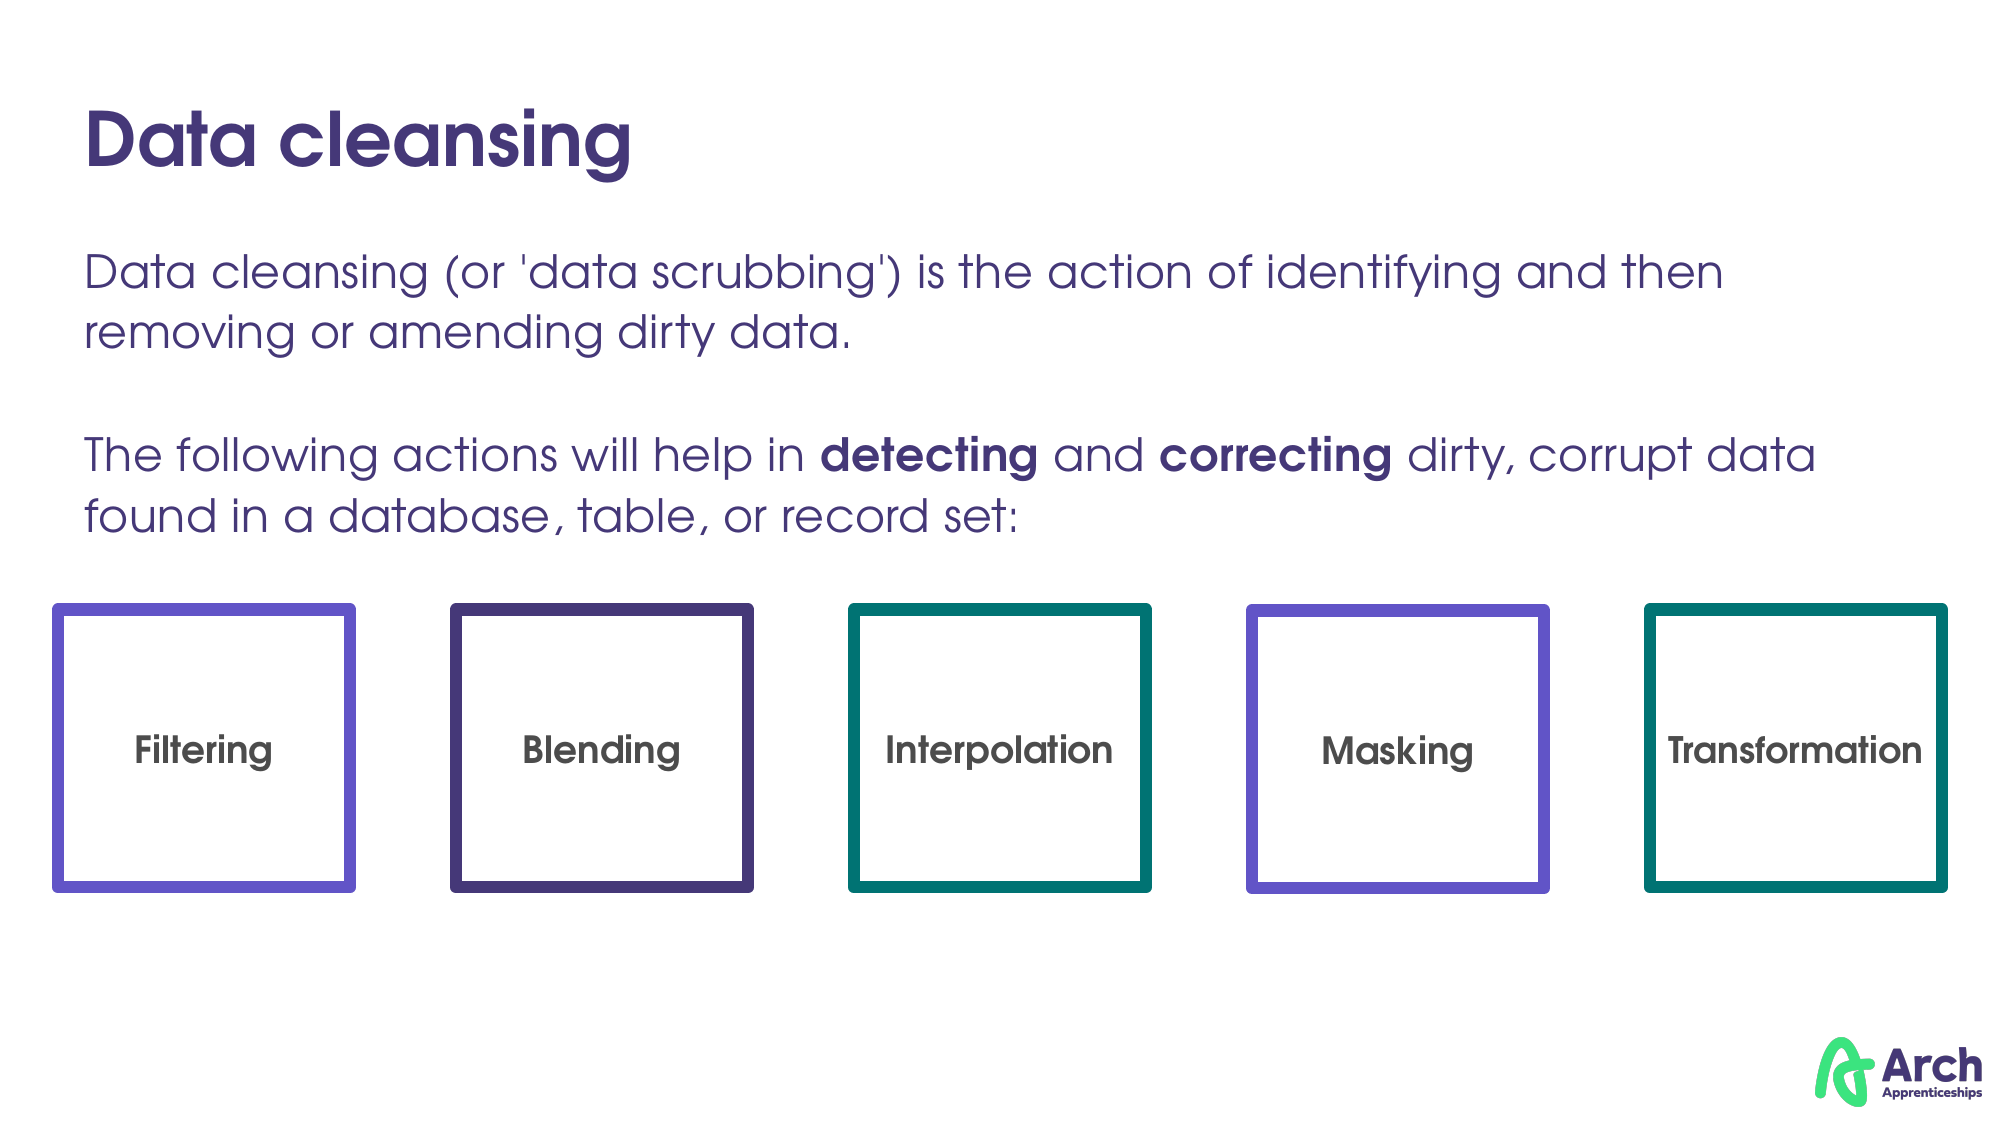

# Data cleansing
Data cleansing (or 'data scrubbing') is the action of identifying and then removing or amending dirty data.
The following actions will help in detecting and correcting dirty, corrupt data found in a database, table, or record set:

Filtering
Blending
Interpolation
Transformation
Masking